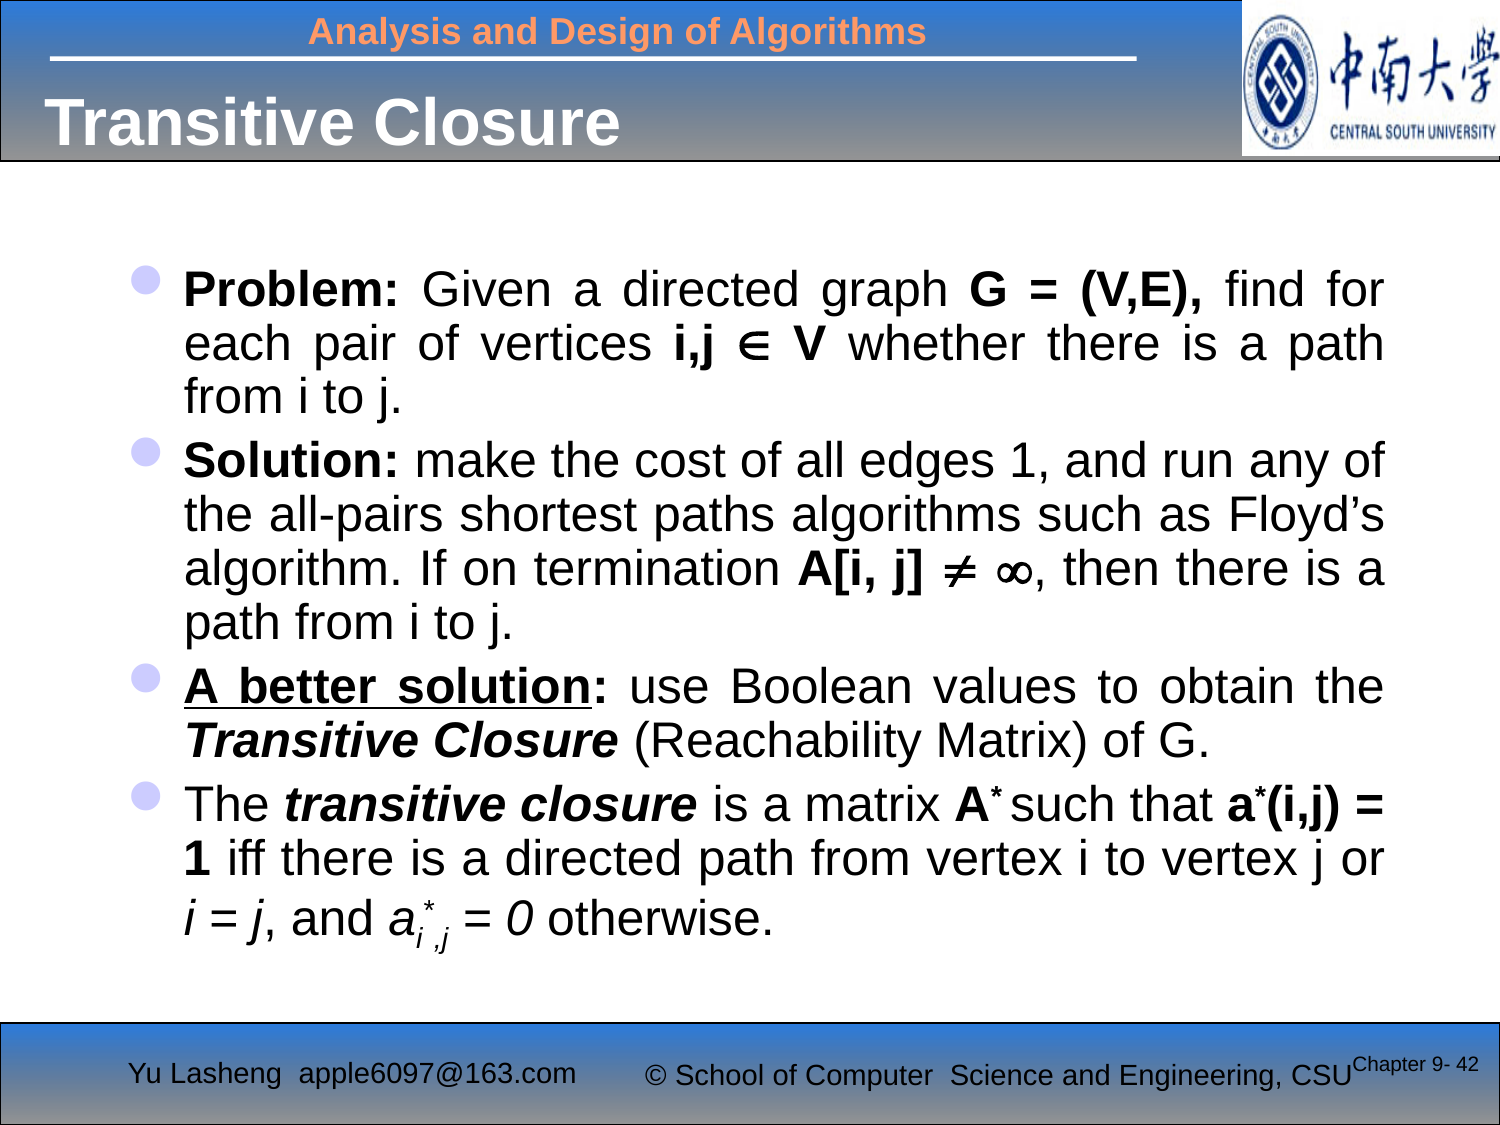

# Transitive Closure (Warshall’s Algorithm: Dynamic Programming)
Problem: Given a directed graph G = (V,E), find for each pair of vertices i,j ∈ V whether there is a path from i to j.
Solution: make the cost of all edges 1, and run any of the all-pairs shortest paths algorithms such as Floyd’s algorithm. If on termination A[i, j] ≠ ∞, then there is a path from i to j.
A better solution: use Boolean values to obtain the Transitive Closure (Reachability Matrix) of G.
The transitive closure is a matrix A* such that a*(i,j) = 1 iff there is a directed path from vertex i to vertex j or i = j, and ai*,j = 0 otherwise.

Chapter 9- 42